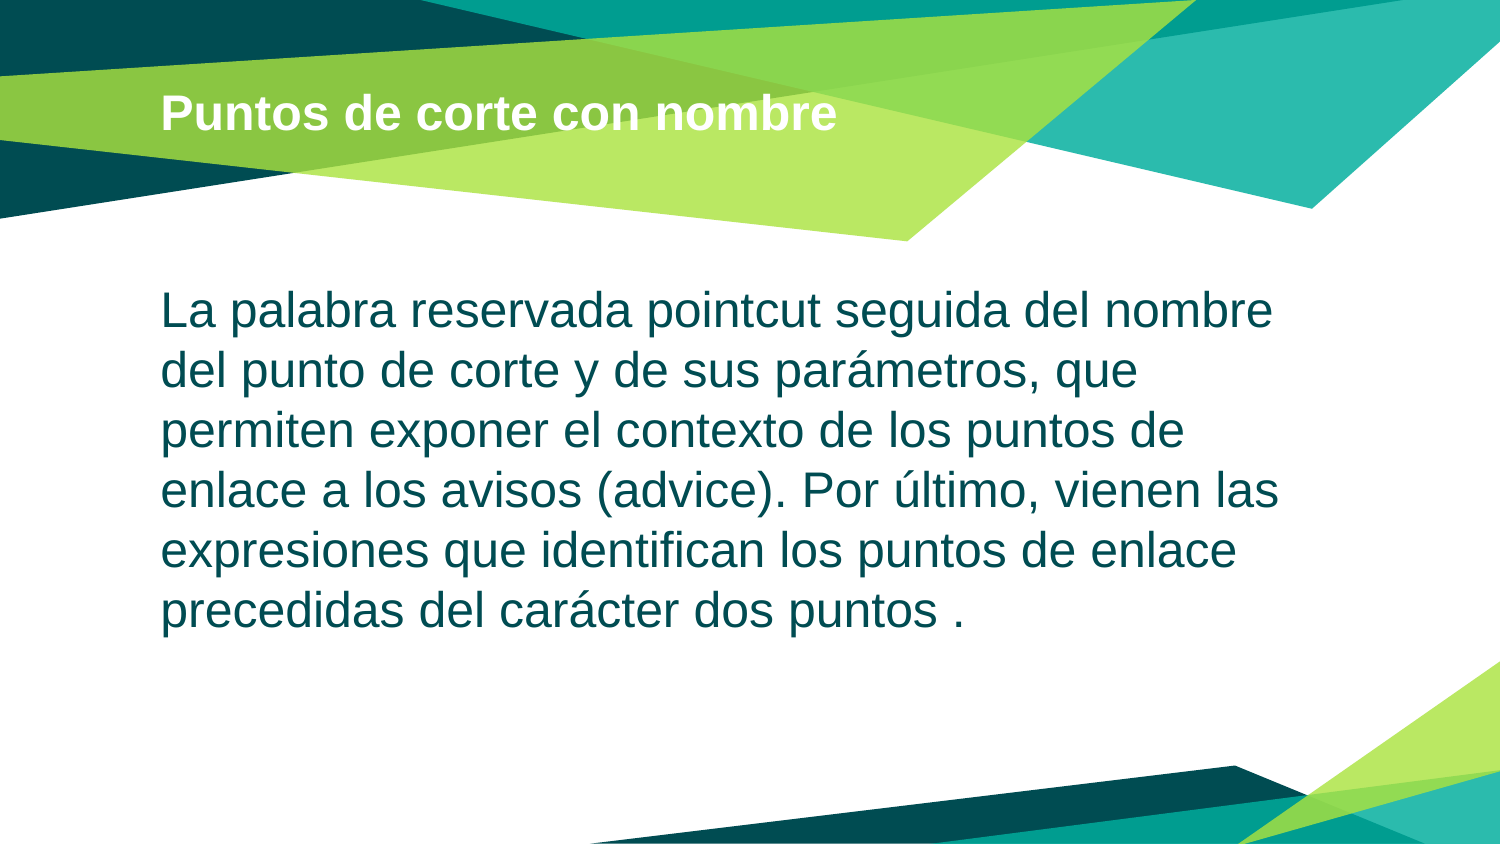

# Puntos de corte con nombre
La palabra reservada pointcut seguida del nombre del punto de corte y de sus parámetros, que permiten exponer el contexto de los puntos de enlace a los avisos (advice). Por último, vienen las expresiones que identifican los puntos de enlace precedidas del carácter dos puntos .